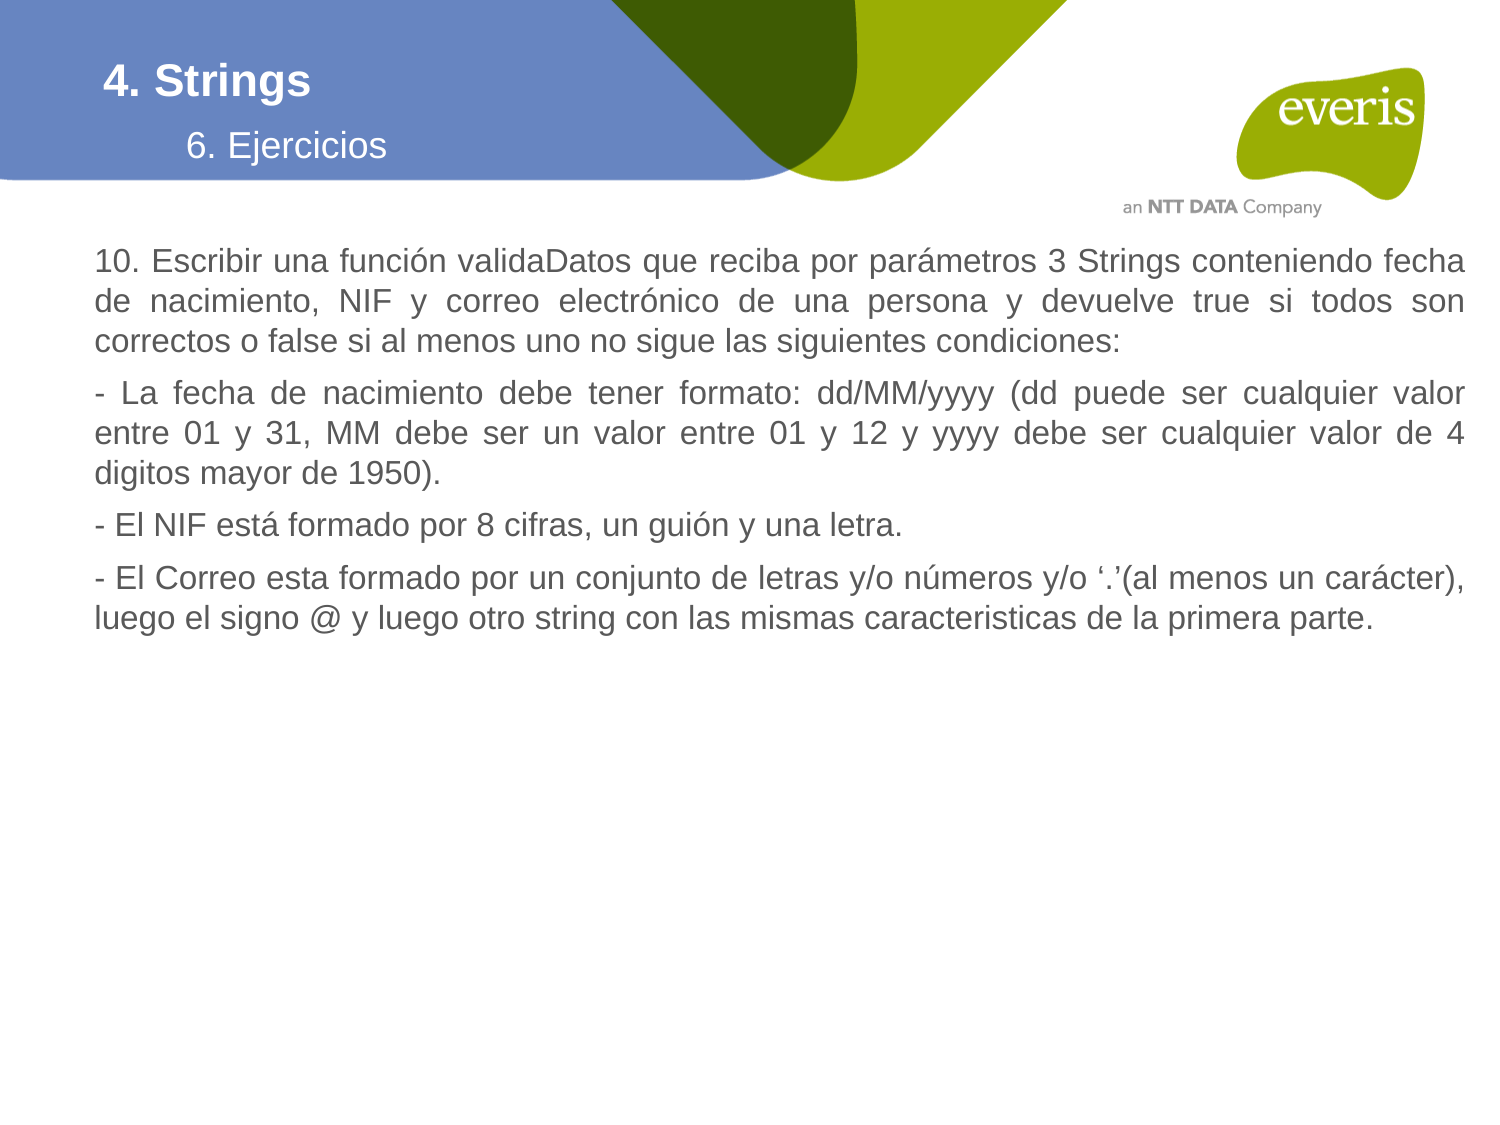

4. Strings

6. Ejercicios
10. Escribir una función validaDatos que reciba por parámetros 3 Strings conteniendo fecha de nacimiento, NIF y correo electrónico de una persona y devuelve true si todos son correctos o false si al menos uno no sigue las siguientes condiciones:
- La fecha de nacimiento debe tener formato: dd/MM/yyyy (dd puede ser cualquier valor entre 01 y 31, MM debe ser un valor entre 01 y 12 y yyyy debe ser cualquier valor de 4 digitos mayor de 1950).
- El NIF está formado por 8 cifras, un guión y una letra.
- El Correo esta formado por un conjunto de letras y/o números y/o ‘.’(al menos un carácter), luego el signo @ y luego otro string con las mismas caracteristicas de la primera parte.